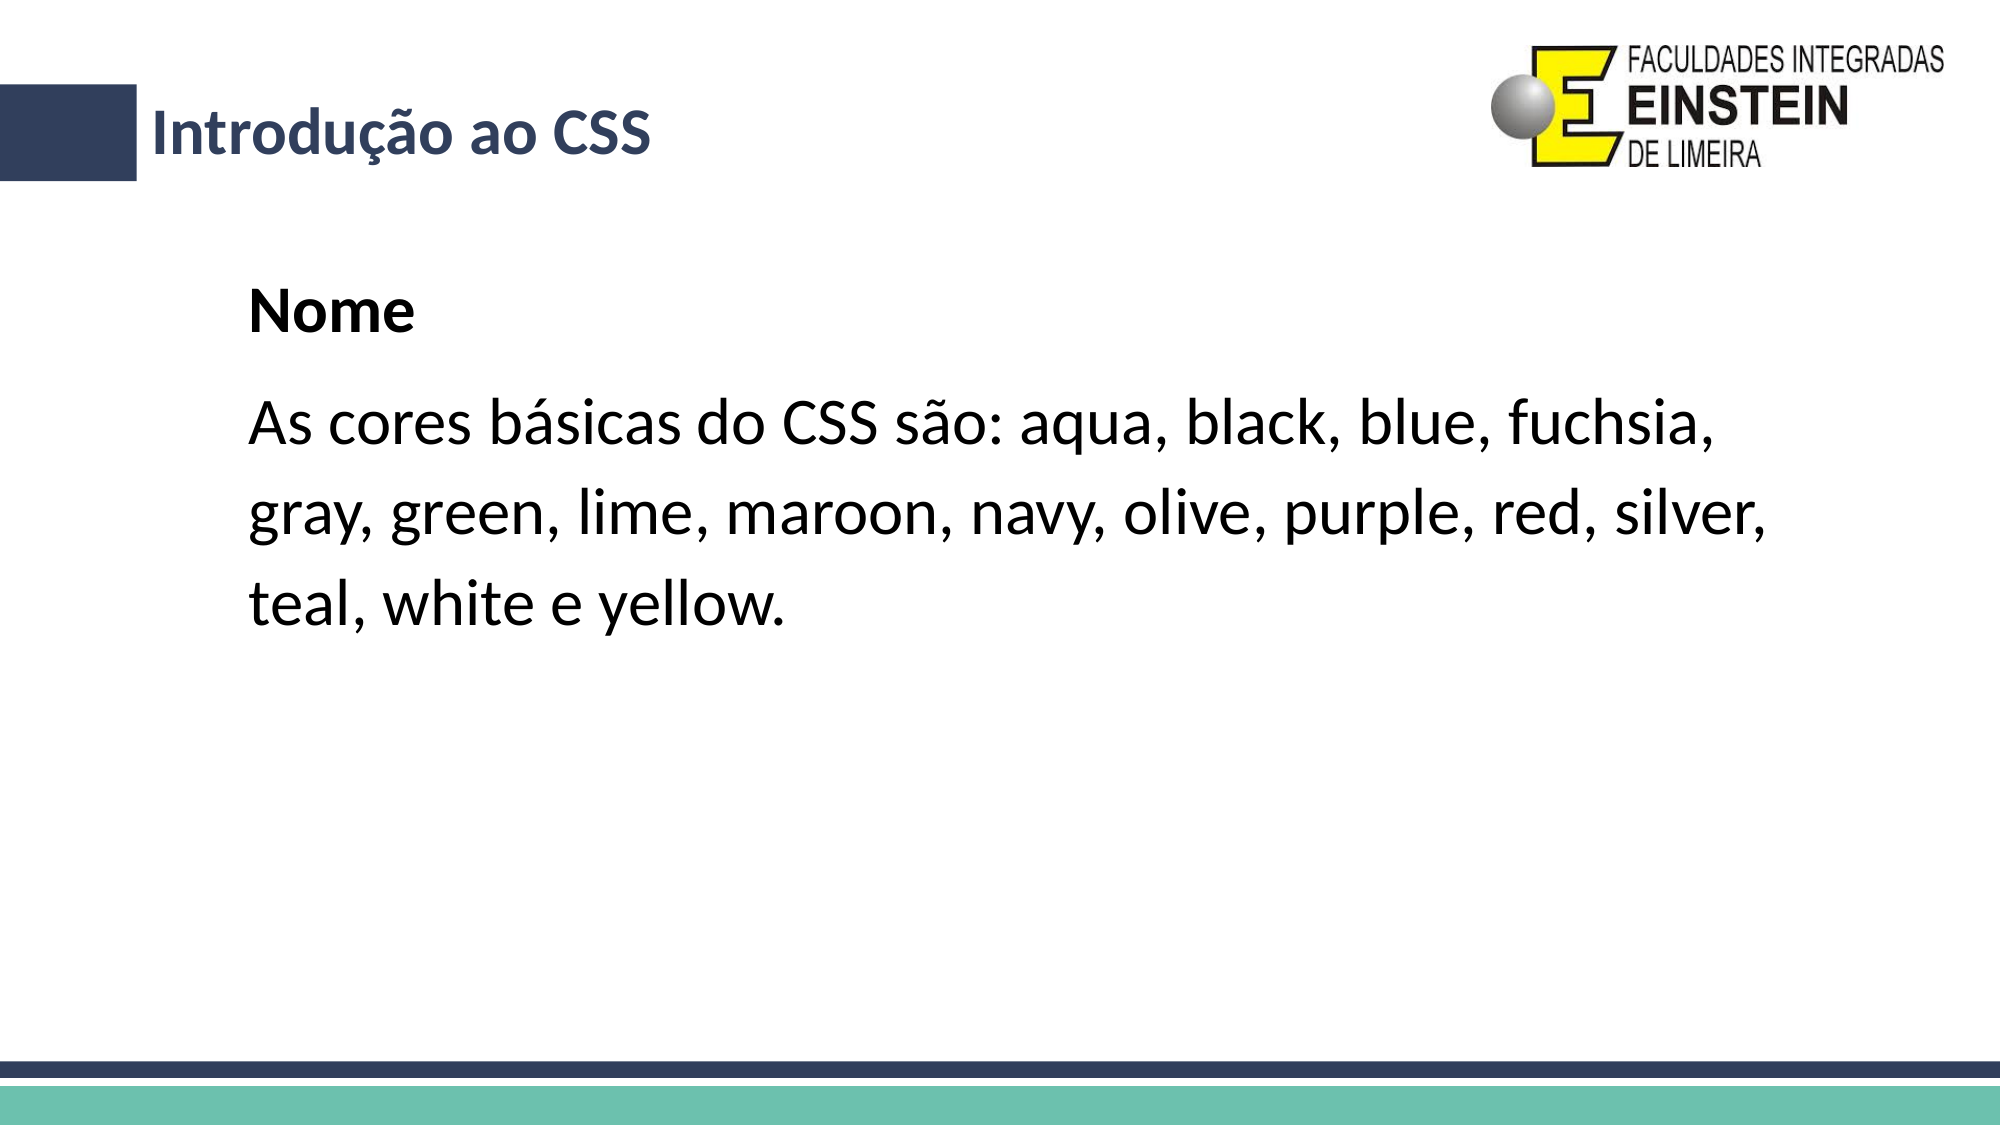

# Introdução ao CSS
Nome
As cores básicas do CSS são: aqua, black, blue, fuchsia, gray, green, lime, maroon, navy, olive, purple, red, silver, teal, white e yellow.